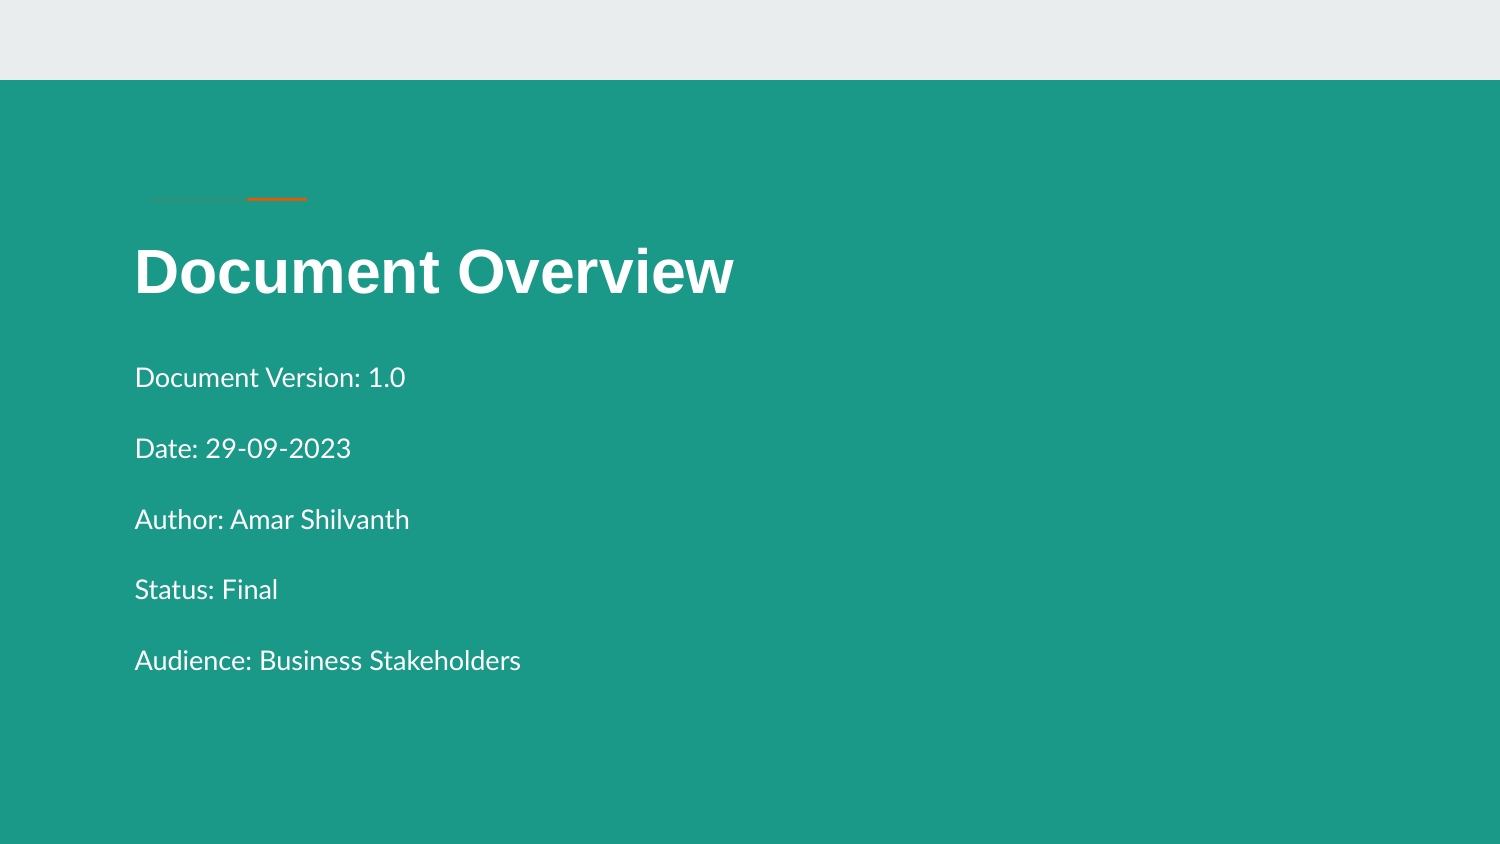

# Document Overview
Document Version: 1.0
Date: 29-09-2023
Author: Amar Shilvanth
Status: Final
Audience: Business Stakeholders